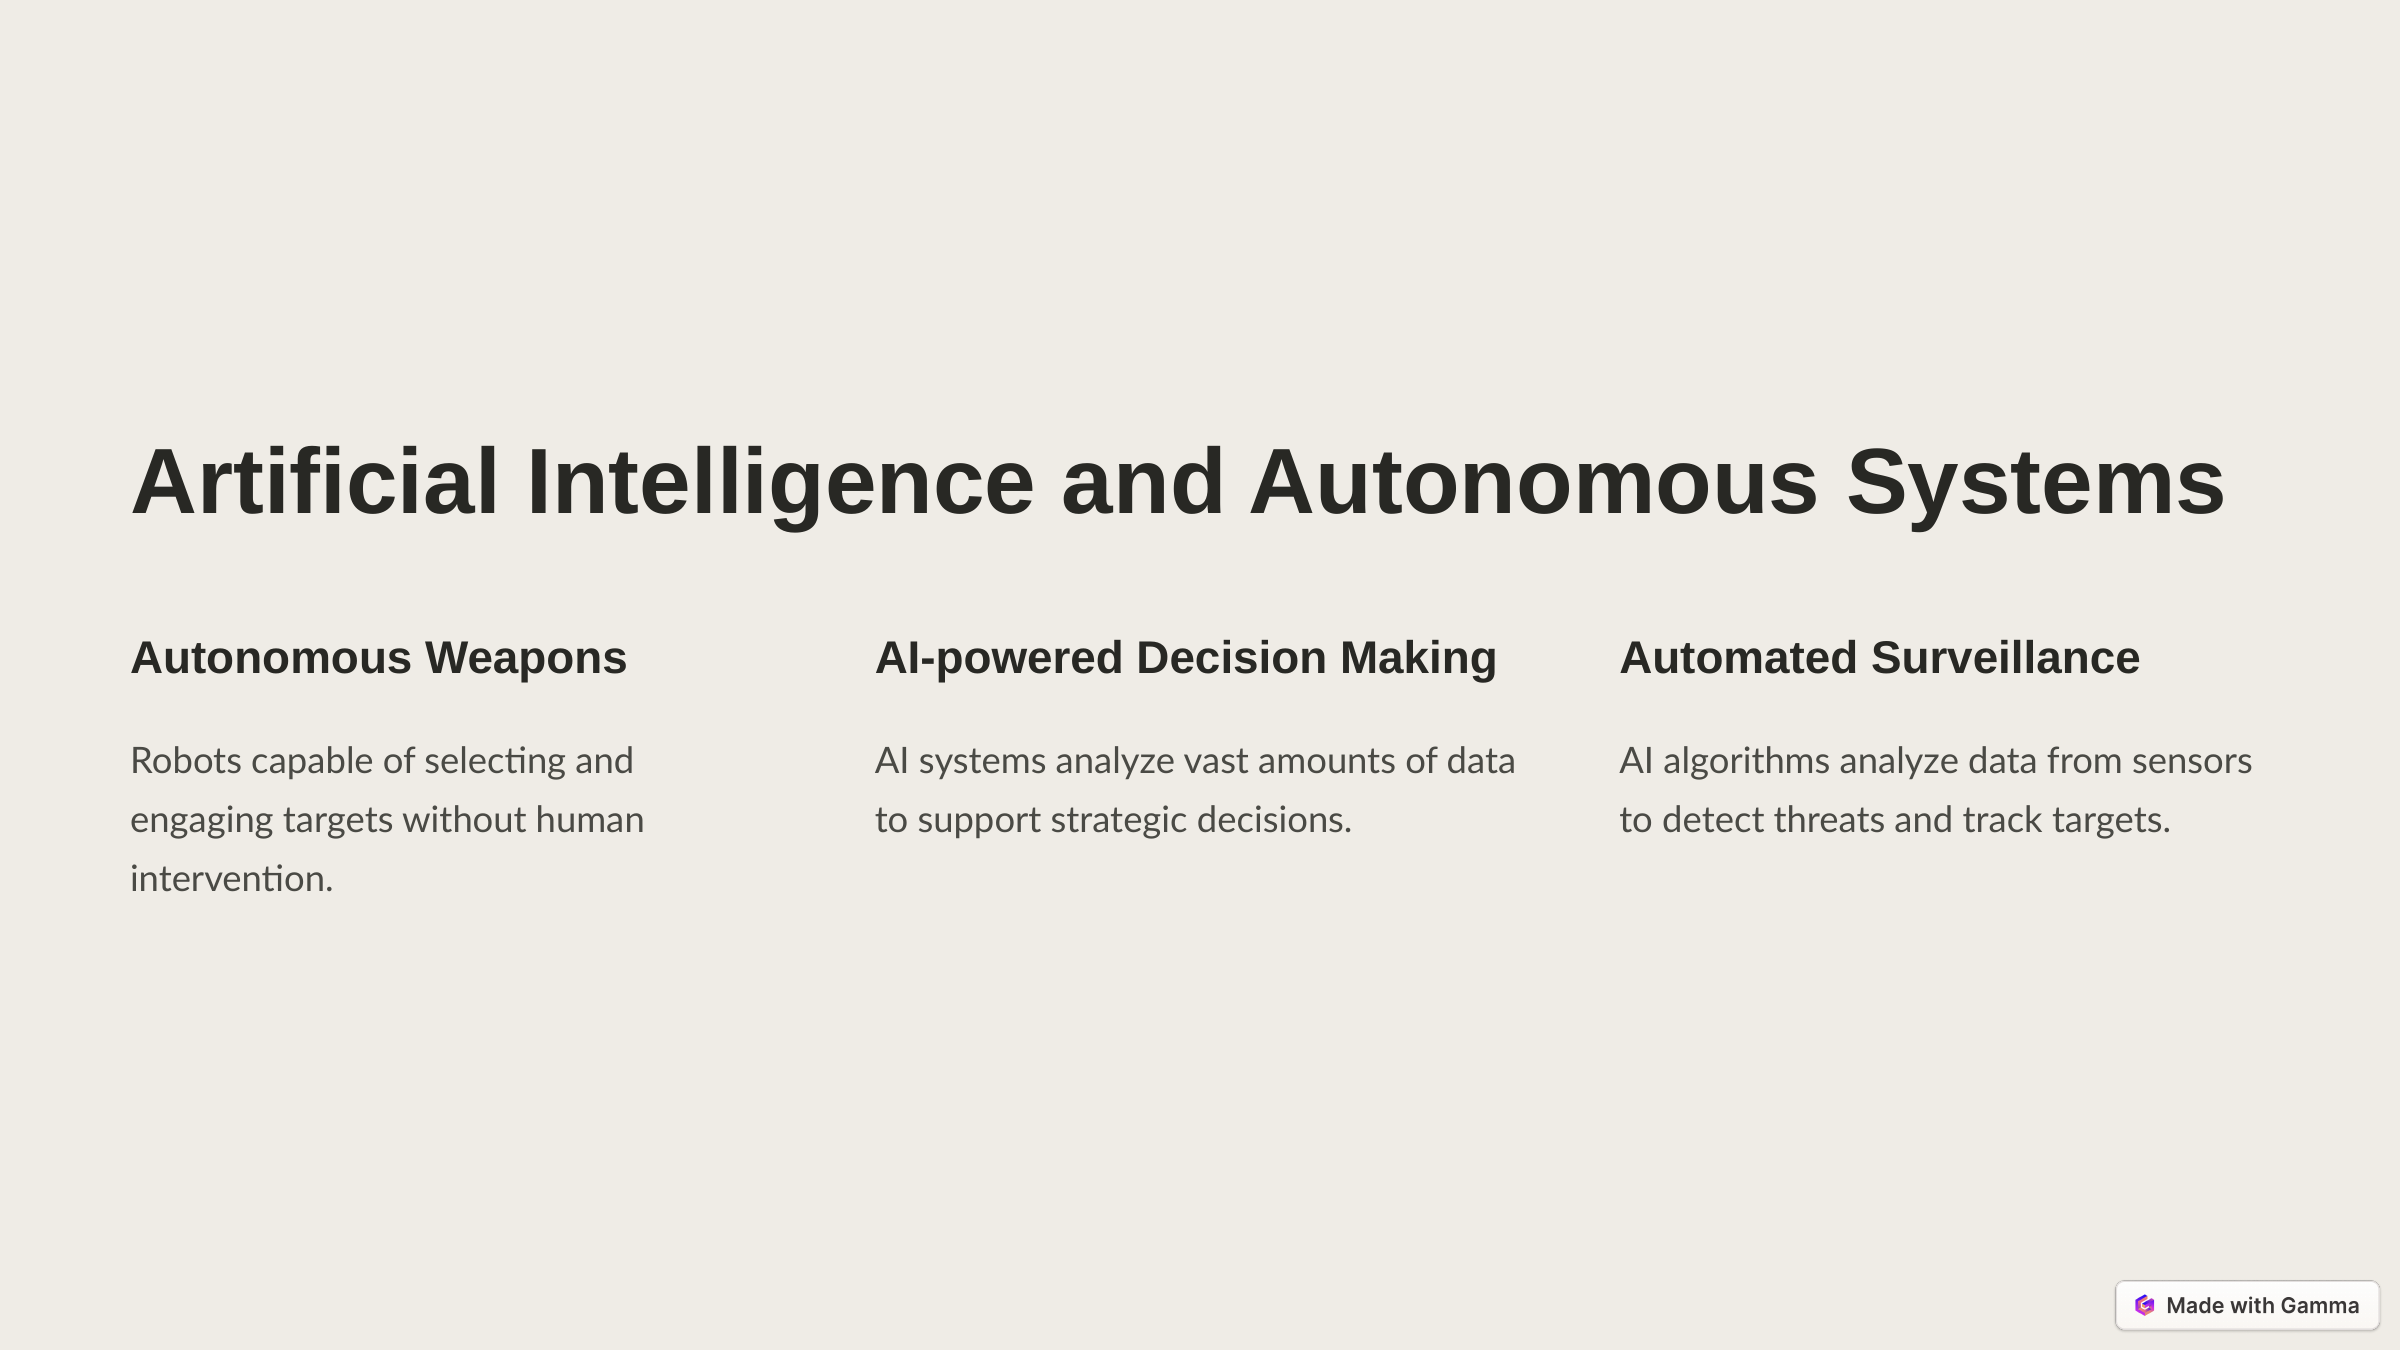

Artificial Intelligence and Autonomous Systems
Autonomous Weapons
AI-powered Decision Making
Automated Surveillance
Robots capable of selecting and engaging targets without human intervention.
AI systems analyze vast amounts of data to support strategic decisions.
AI algorithms analyze data from sensors to detect threats and track targets.